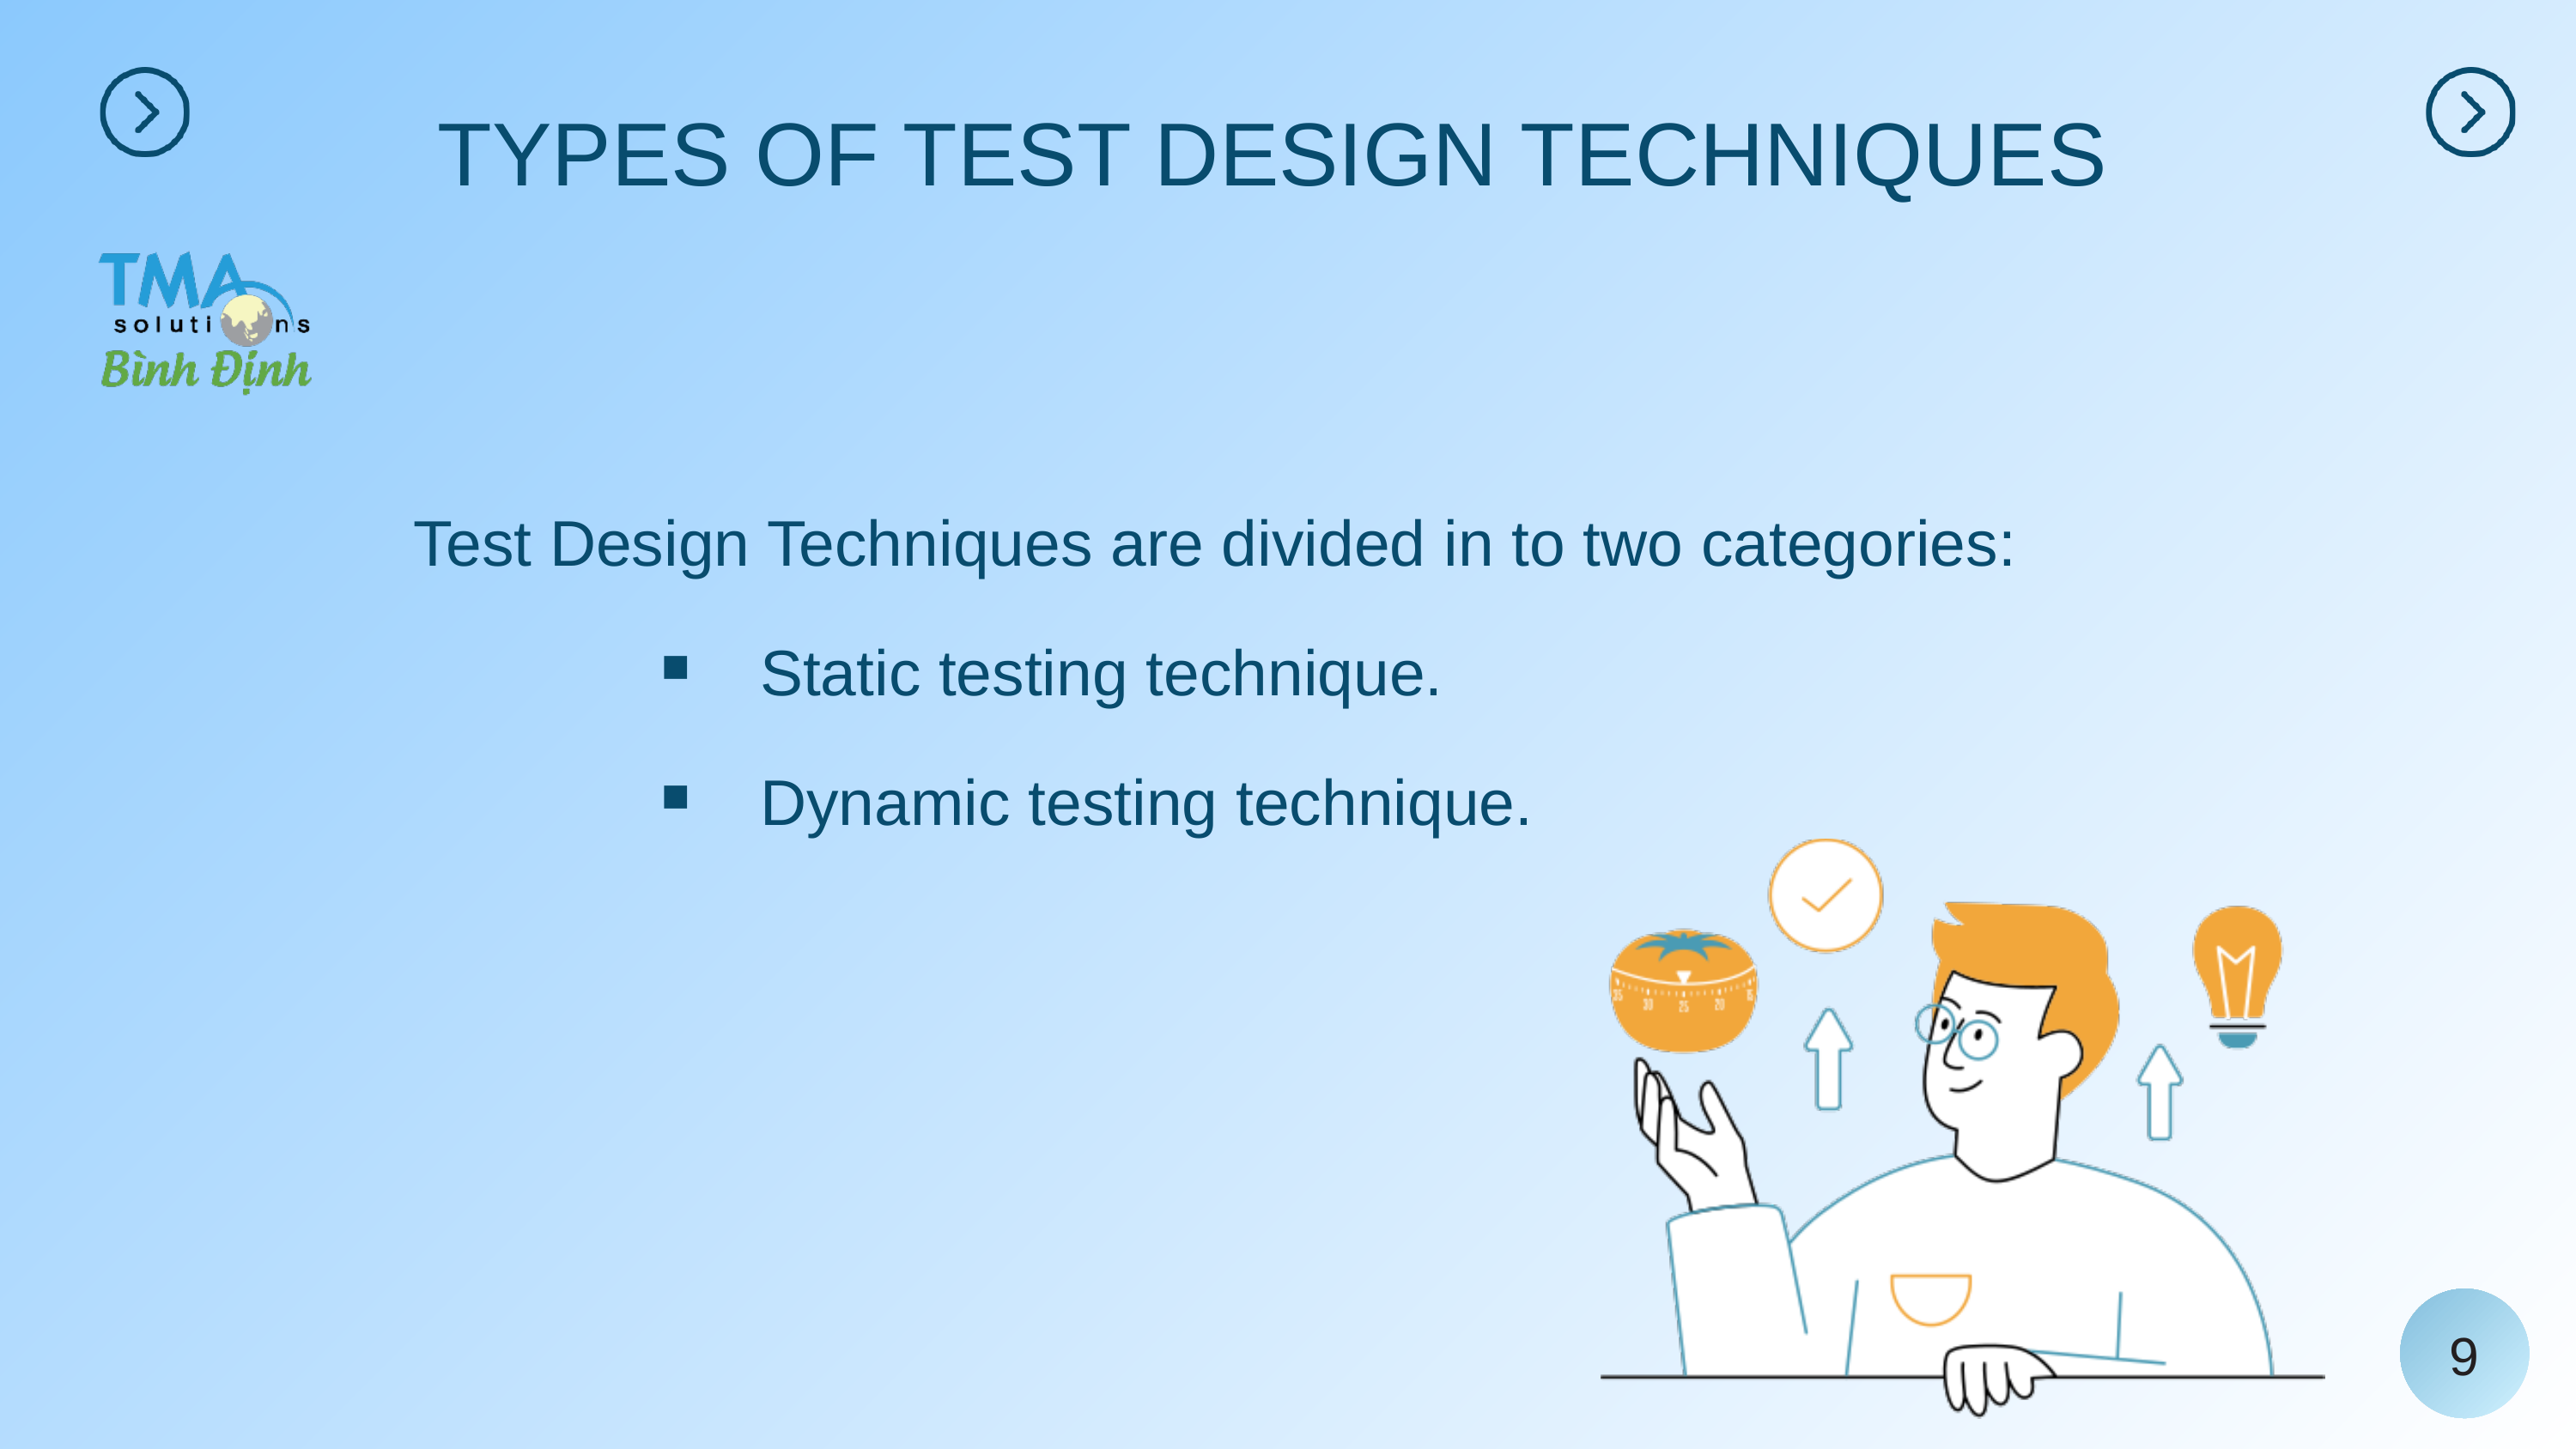

TYPES OF TEST DESIGN TECHNIQUES

Test Design Techniques are divided in to two categories:
 Static testing technique.
 Dynamic testing technique.

9